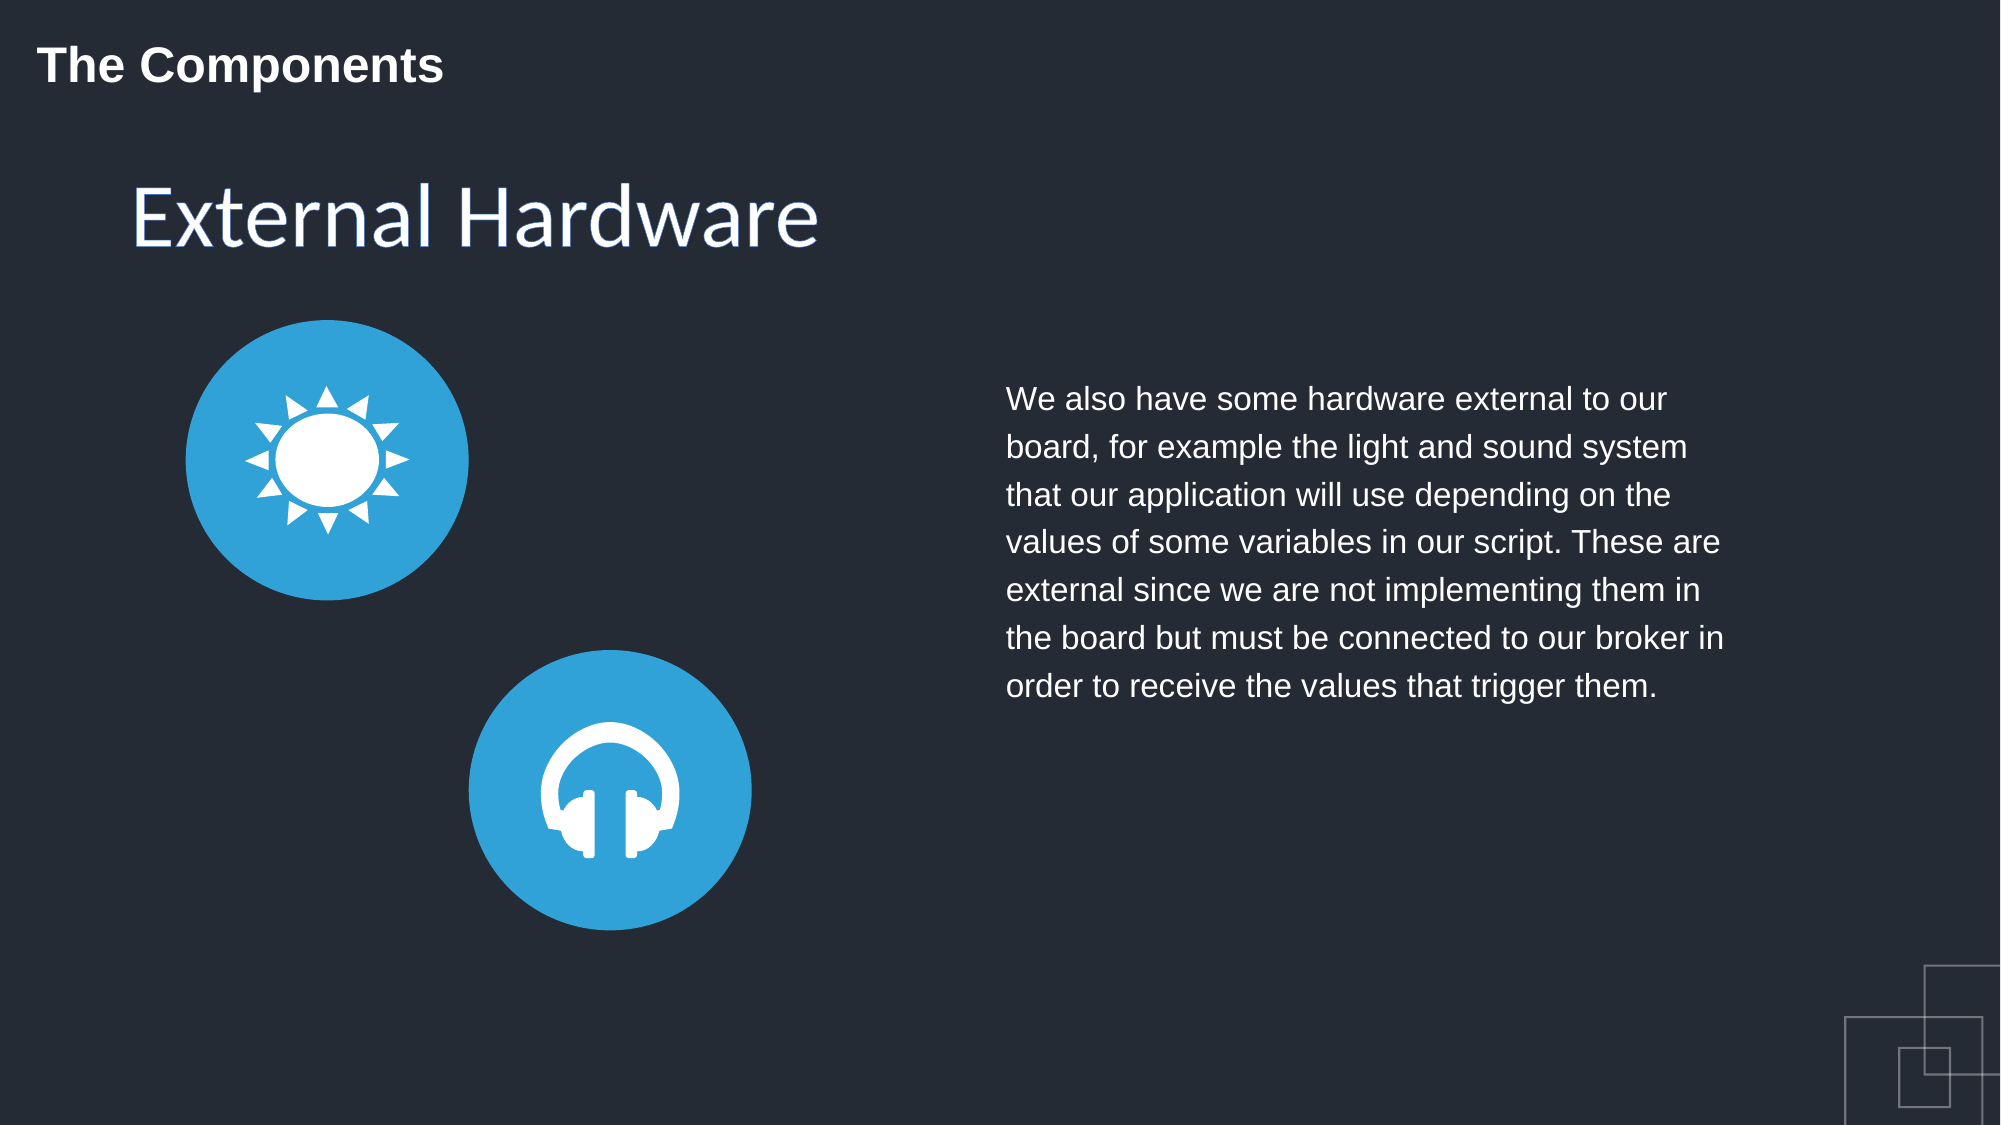

The Components
# External Hardware

We also have some hardware external to our board, for example the light and sound system that our application will use depending on the values of some variables in our script. These are external since we are not implementing them in the board but must be connected to our broker in order to receive the values that trigger them.